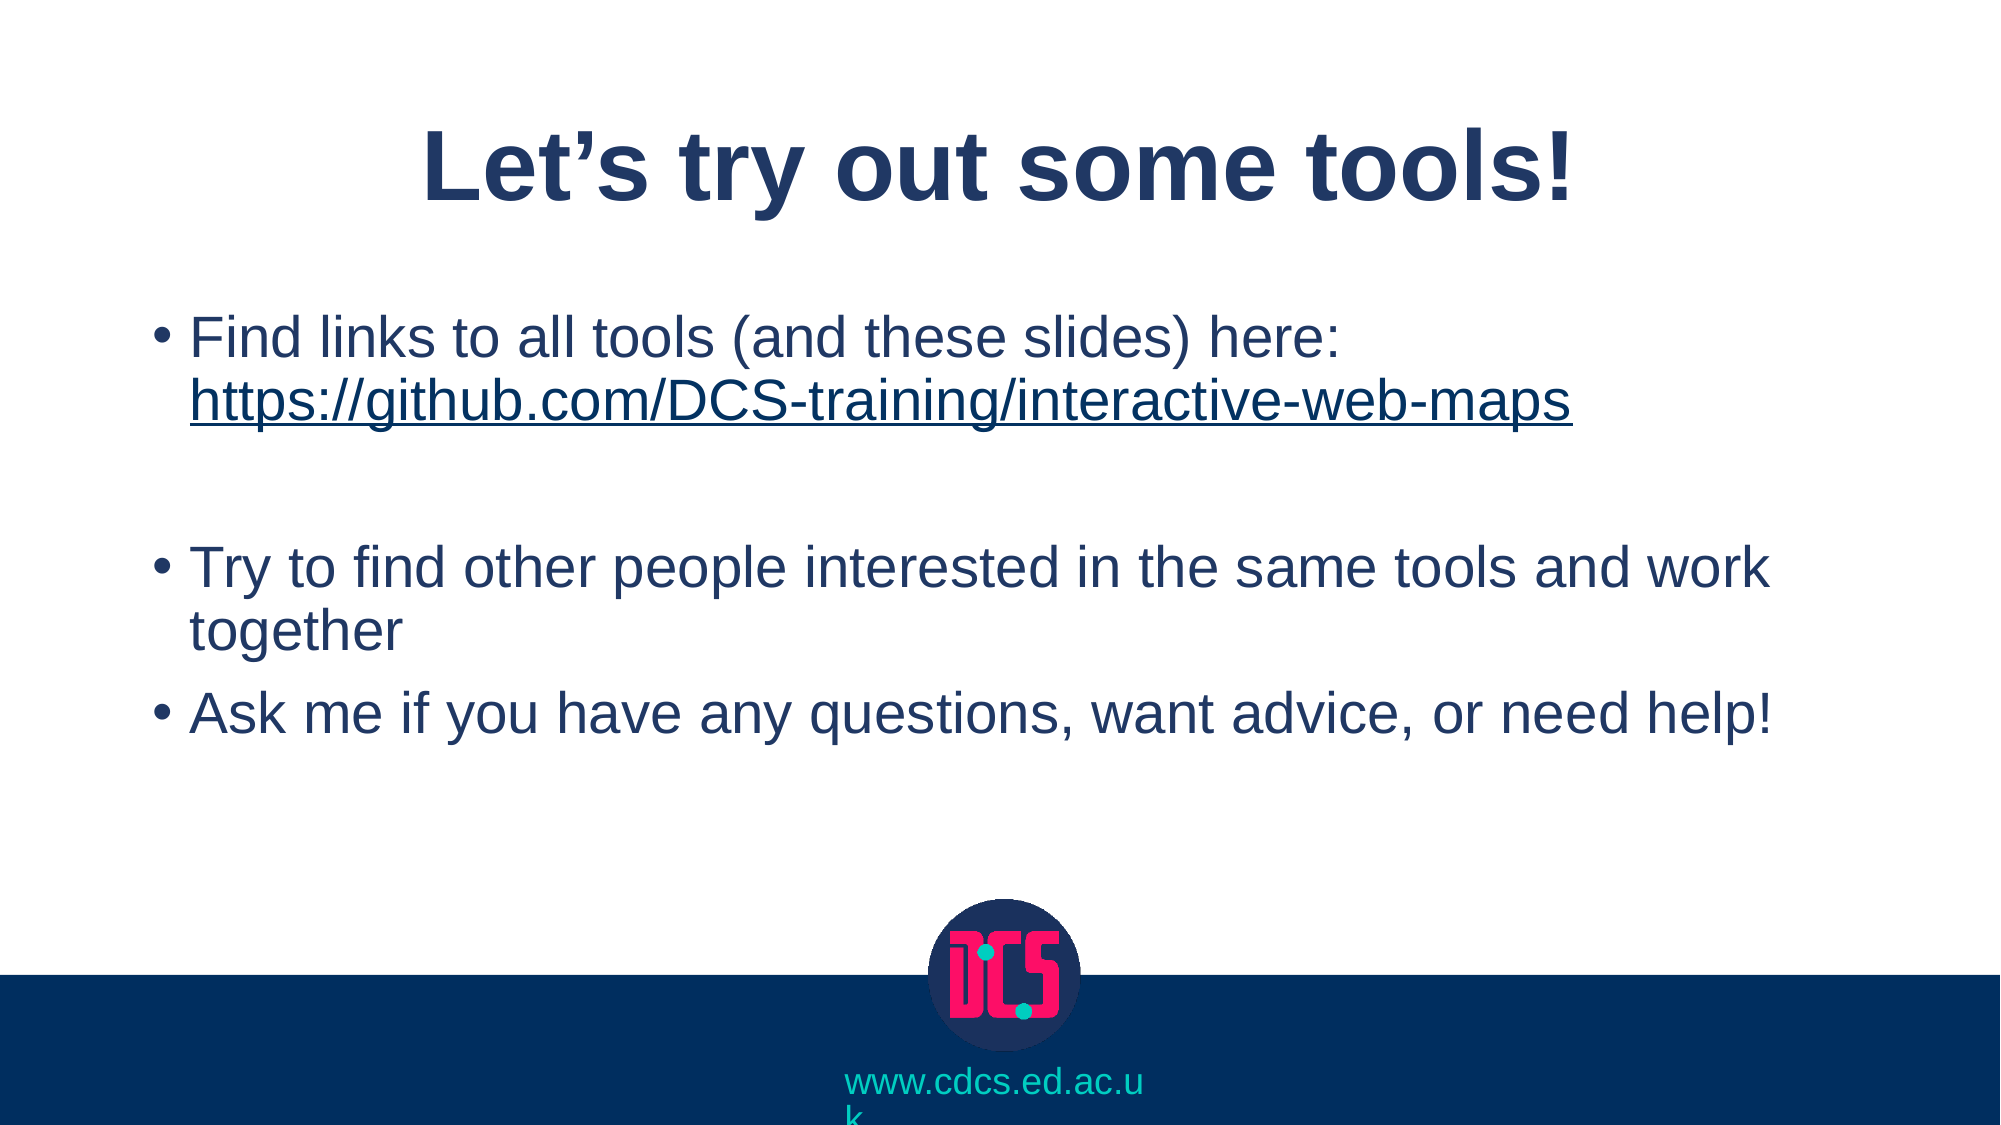

# Let’s try out some tools!
Find links to all tools (and these slides) here:
https://github.com/DCS-training/interactive-web-maps

Try to find other people interested in the same tools and work together
Ask me if you have any questions, want advice, or need help!